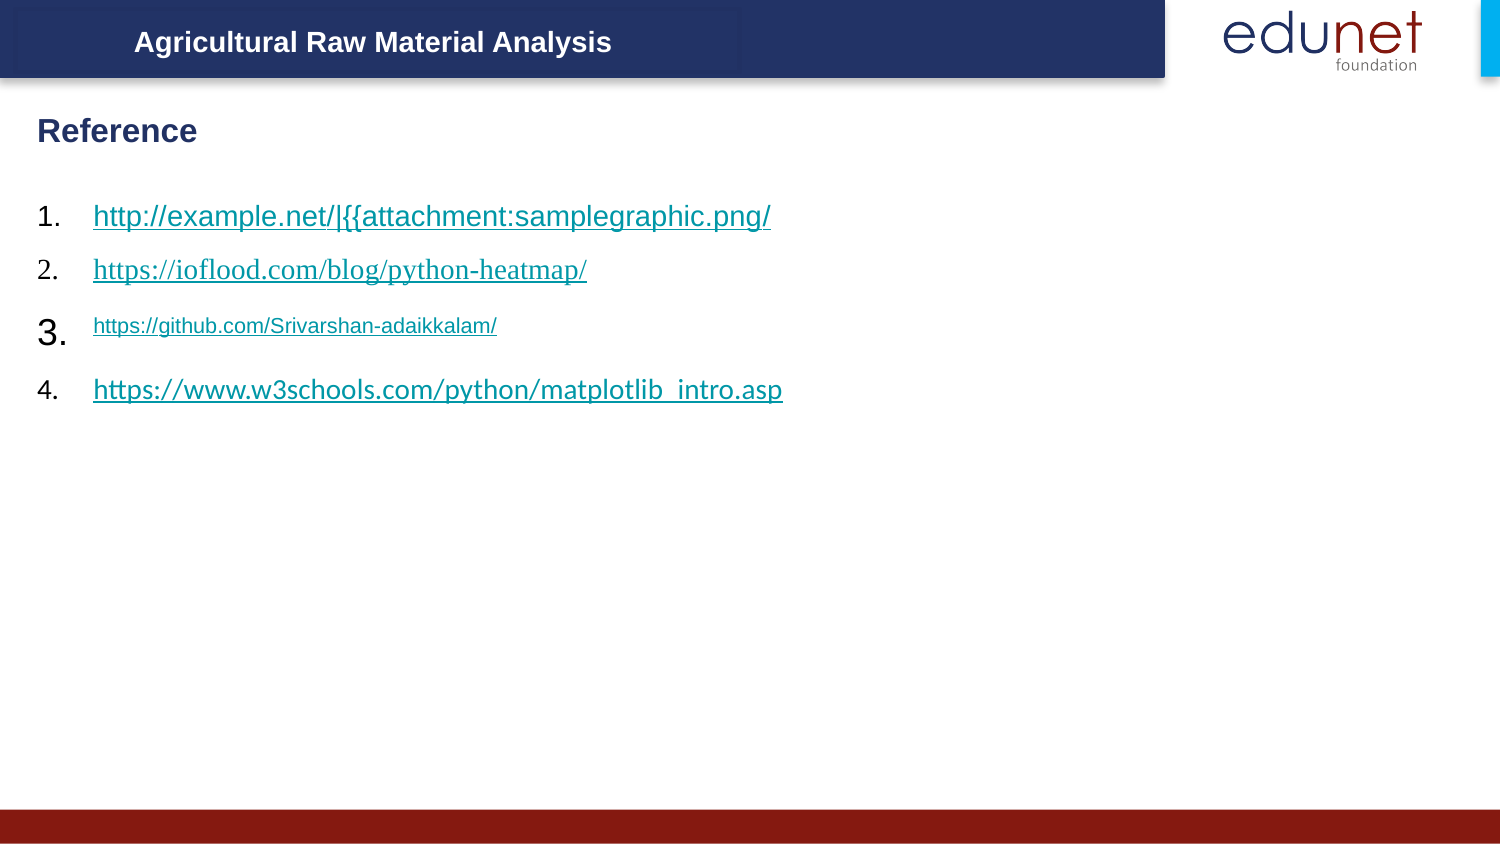

Agricultural Raw Material Analysis
Reference
http://example.net/|{{attachment:samplegraphic.png/
https://ioflood.com/blog/python-heatmap/
https://github.com/Srivarshan-adaikkalam/
https://www.w3schools.com/python/matplotlib_intro.asp